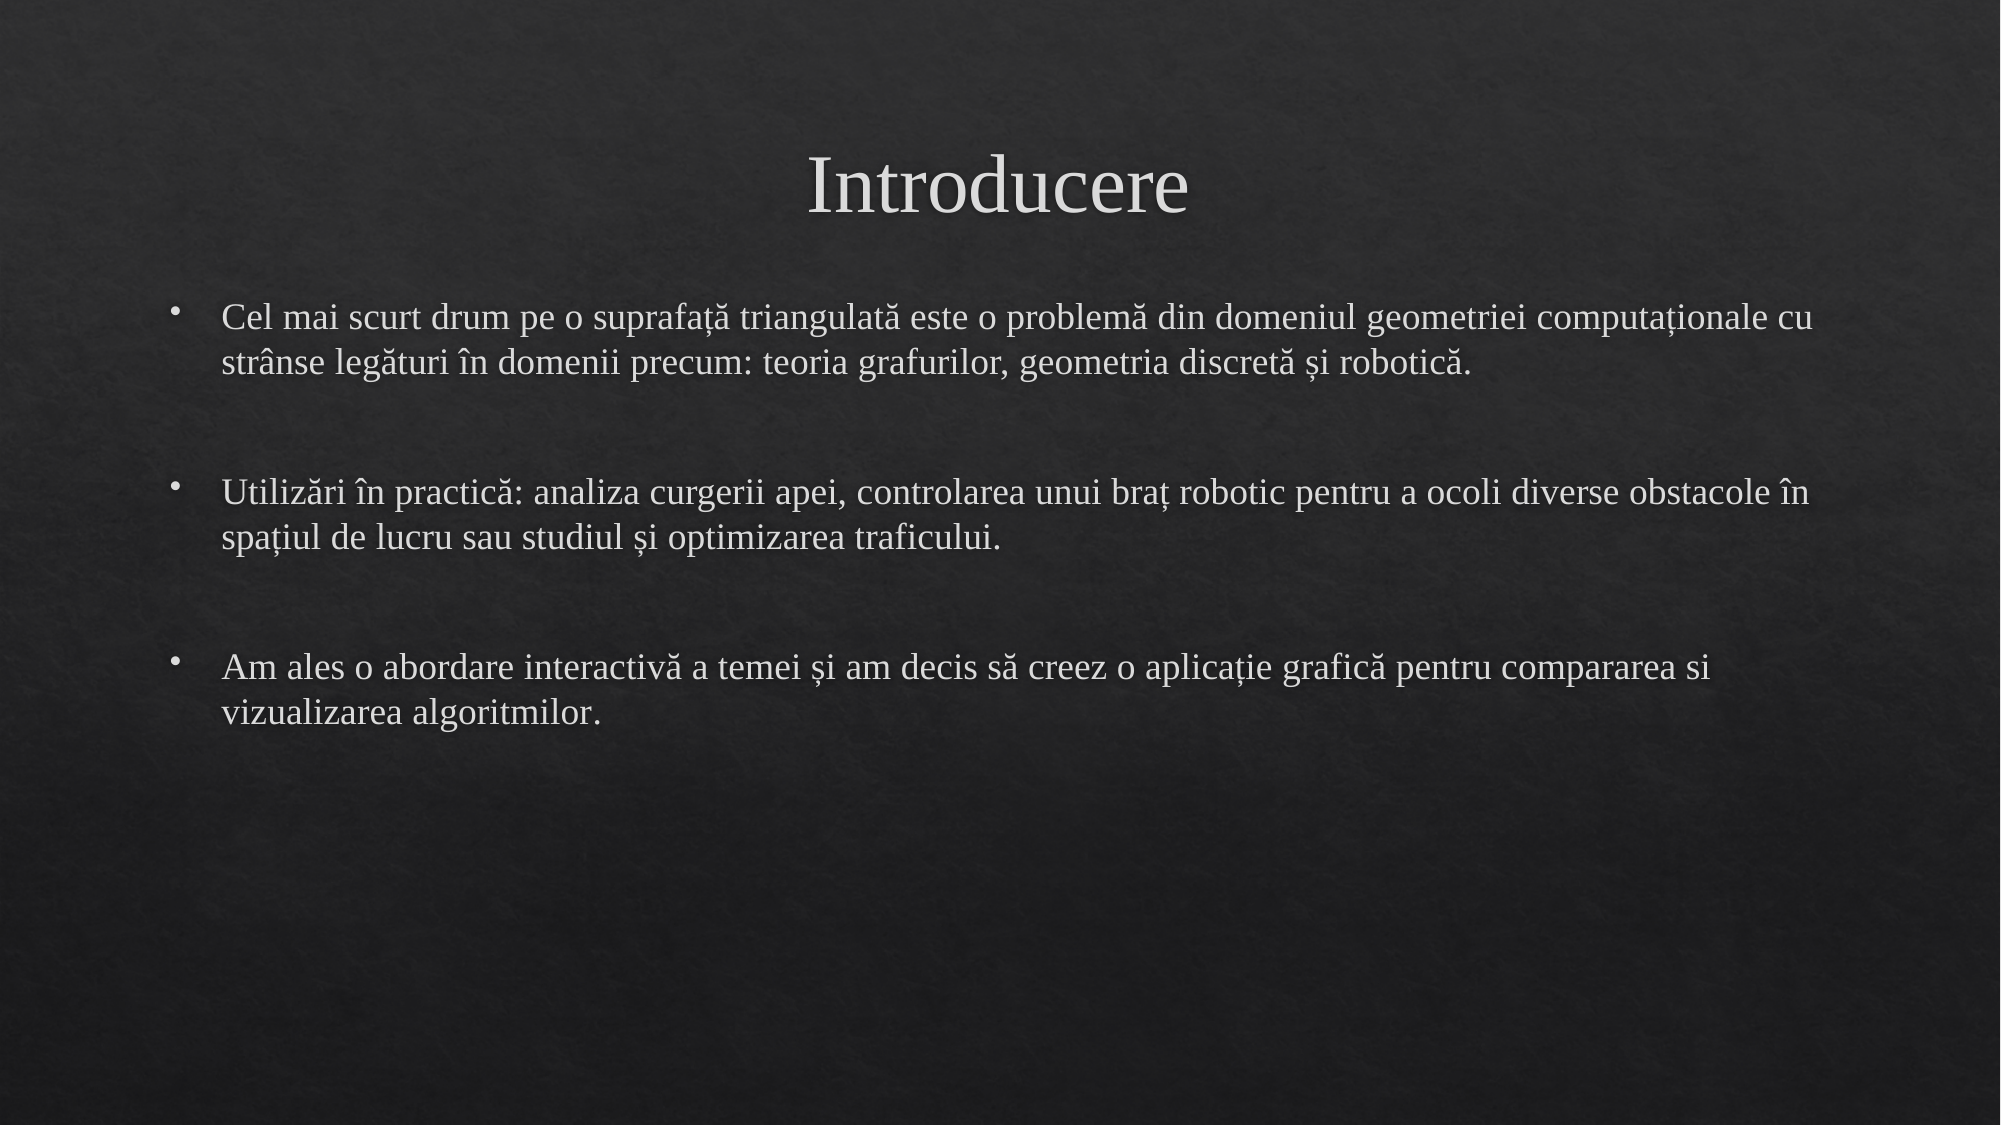

# Introducere
Cel mai scurt drum pe o suprafață triangulată este o problemă din domeniul geometriei computaționale cu strânse legături în domenii precum: teoria grafurilor, geometria discretă și robotică.

Utilizări în practică: analiza curgerii apei, controlarea unui braț robotic pentru a ocoli diverse obstacole în spațiul de lucru sau studiul și optimizarea traficului.

Am ales o abordare interactivă a temei și am decis să creez o aplicație grafică pentru compararea si vizualizarea algoritmilor.